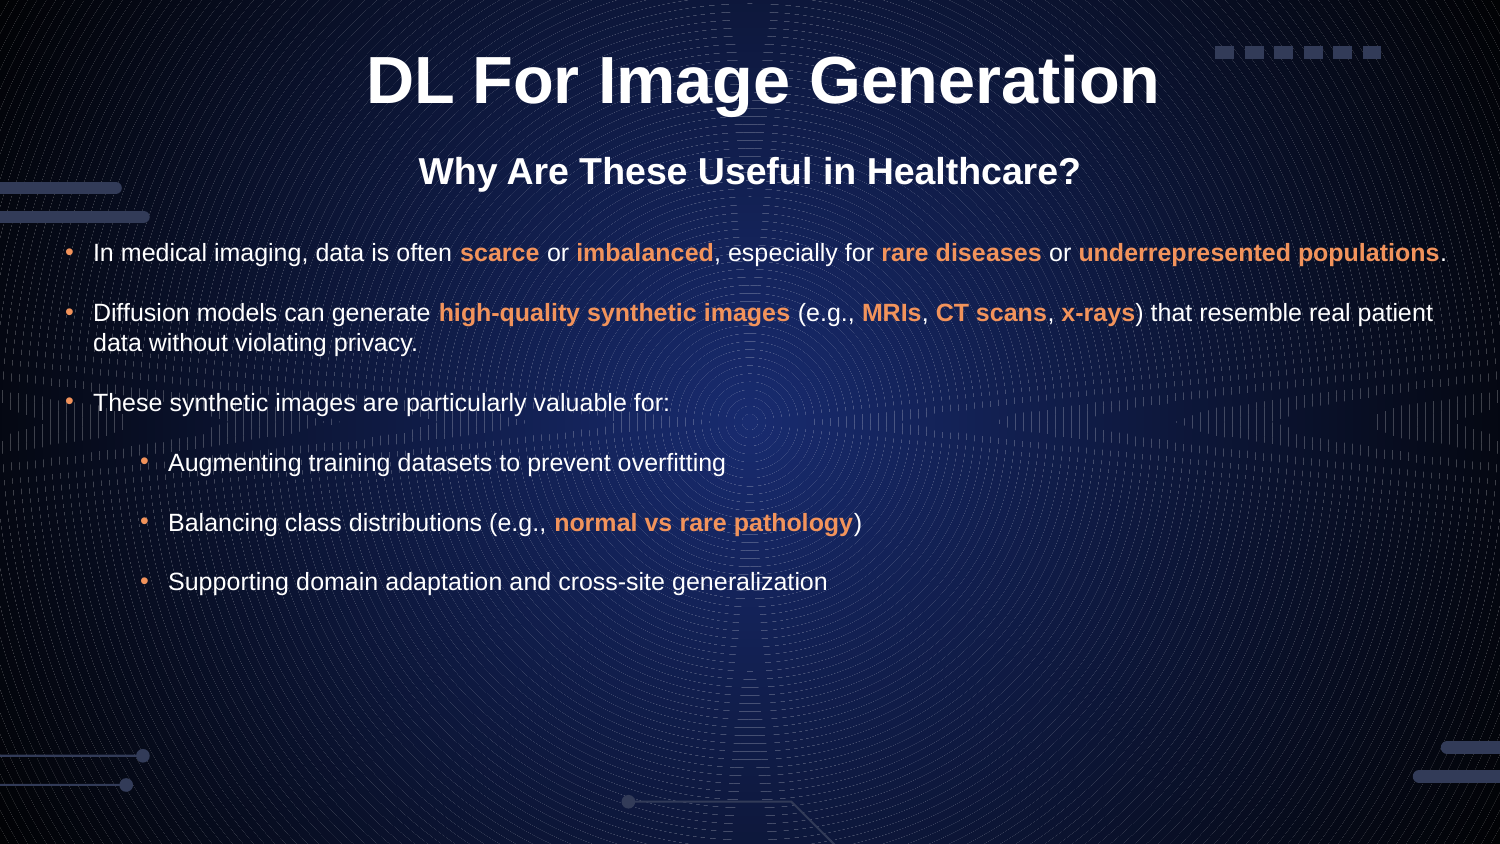

# DL For Image Generation
Why Are These Useful in Healthcare?
In medical imaging, data is often scarce or imbalanced, especially for rare diseases or underrepresented populations.

Diffusion models can generate high-quality synthetic images (e.g., MRIs, CT scans, x-rays) that resemble real patient data without violating privacy.

These synthetic images are particularly valuable for:

Augmenting training datasets to prevent overfitting

Balancing class distributions (e.g., normal vs rare pathology)

Supporting domain adaptation and cross-site generalization